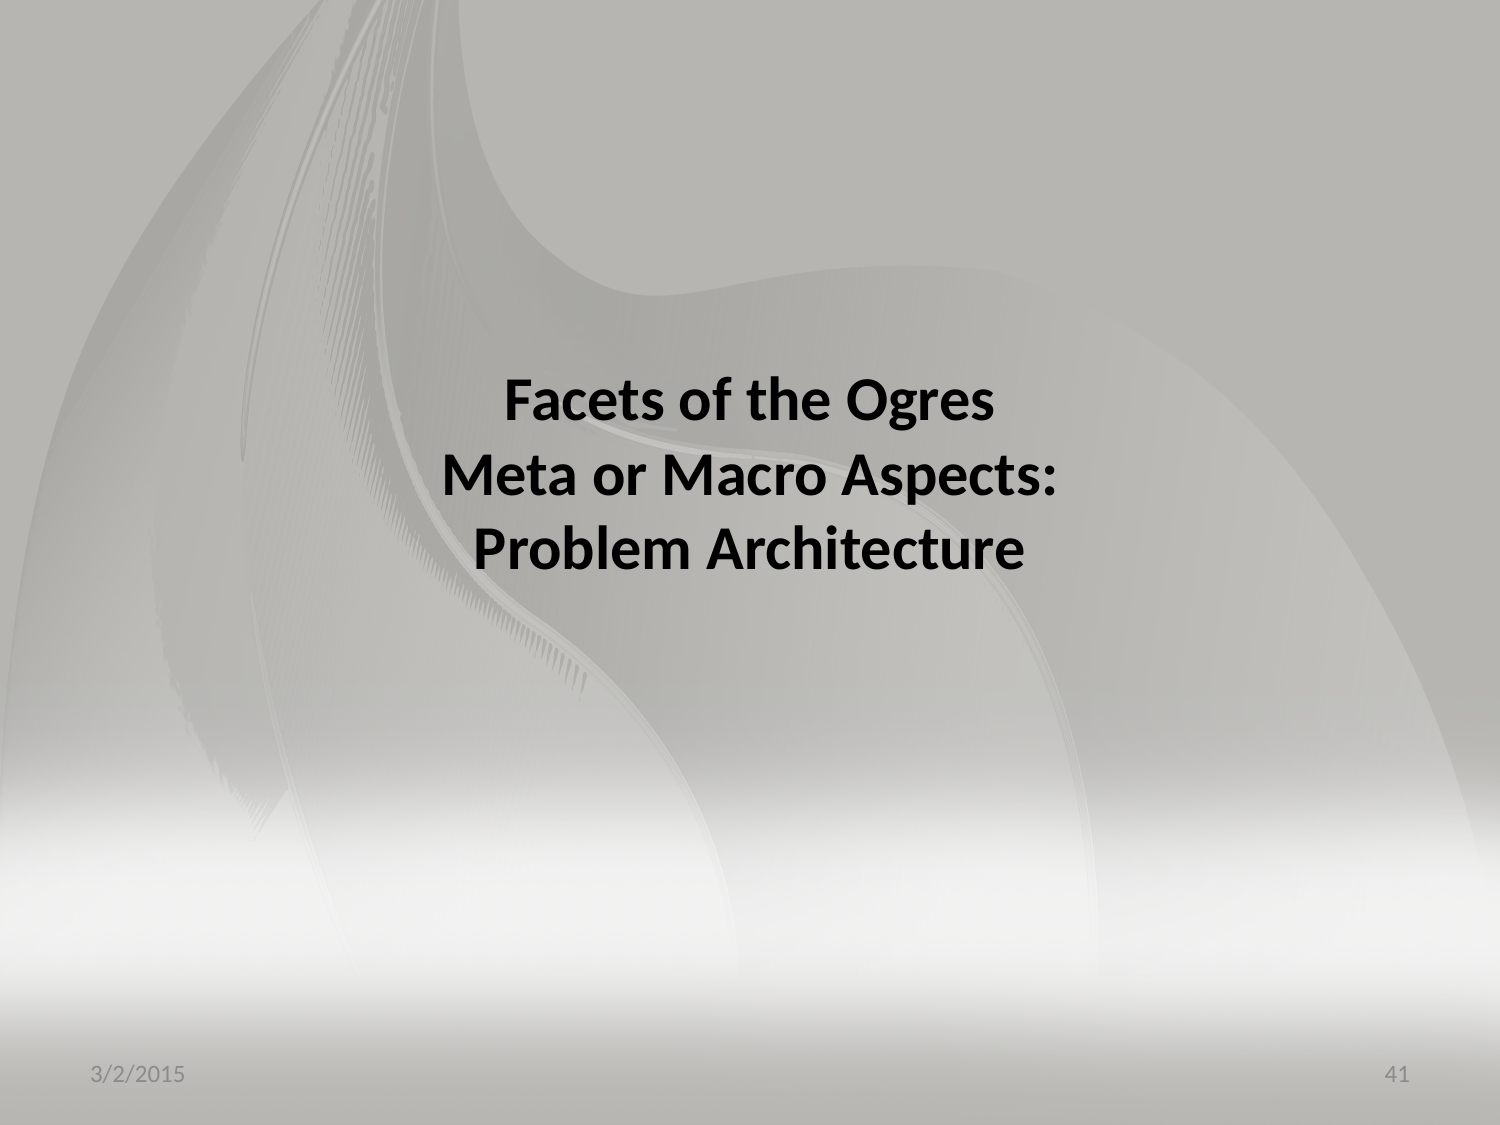

# Facets of the Ogres Meta or Macro Aspects: Problem Architecture
3/2/2015
41